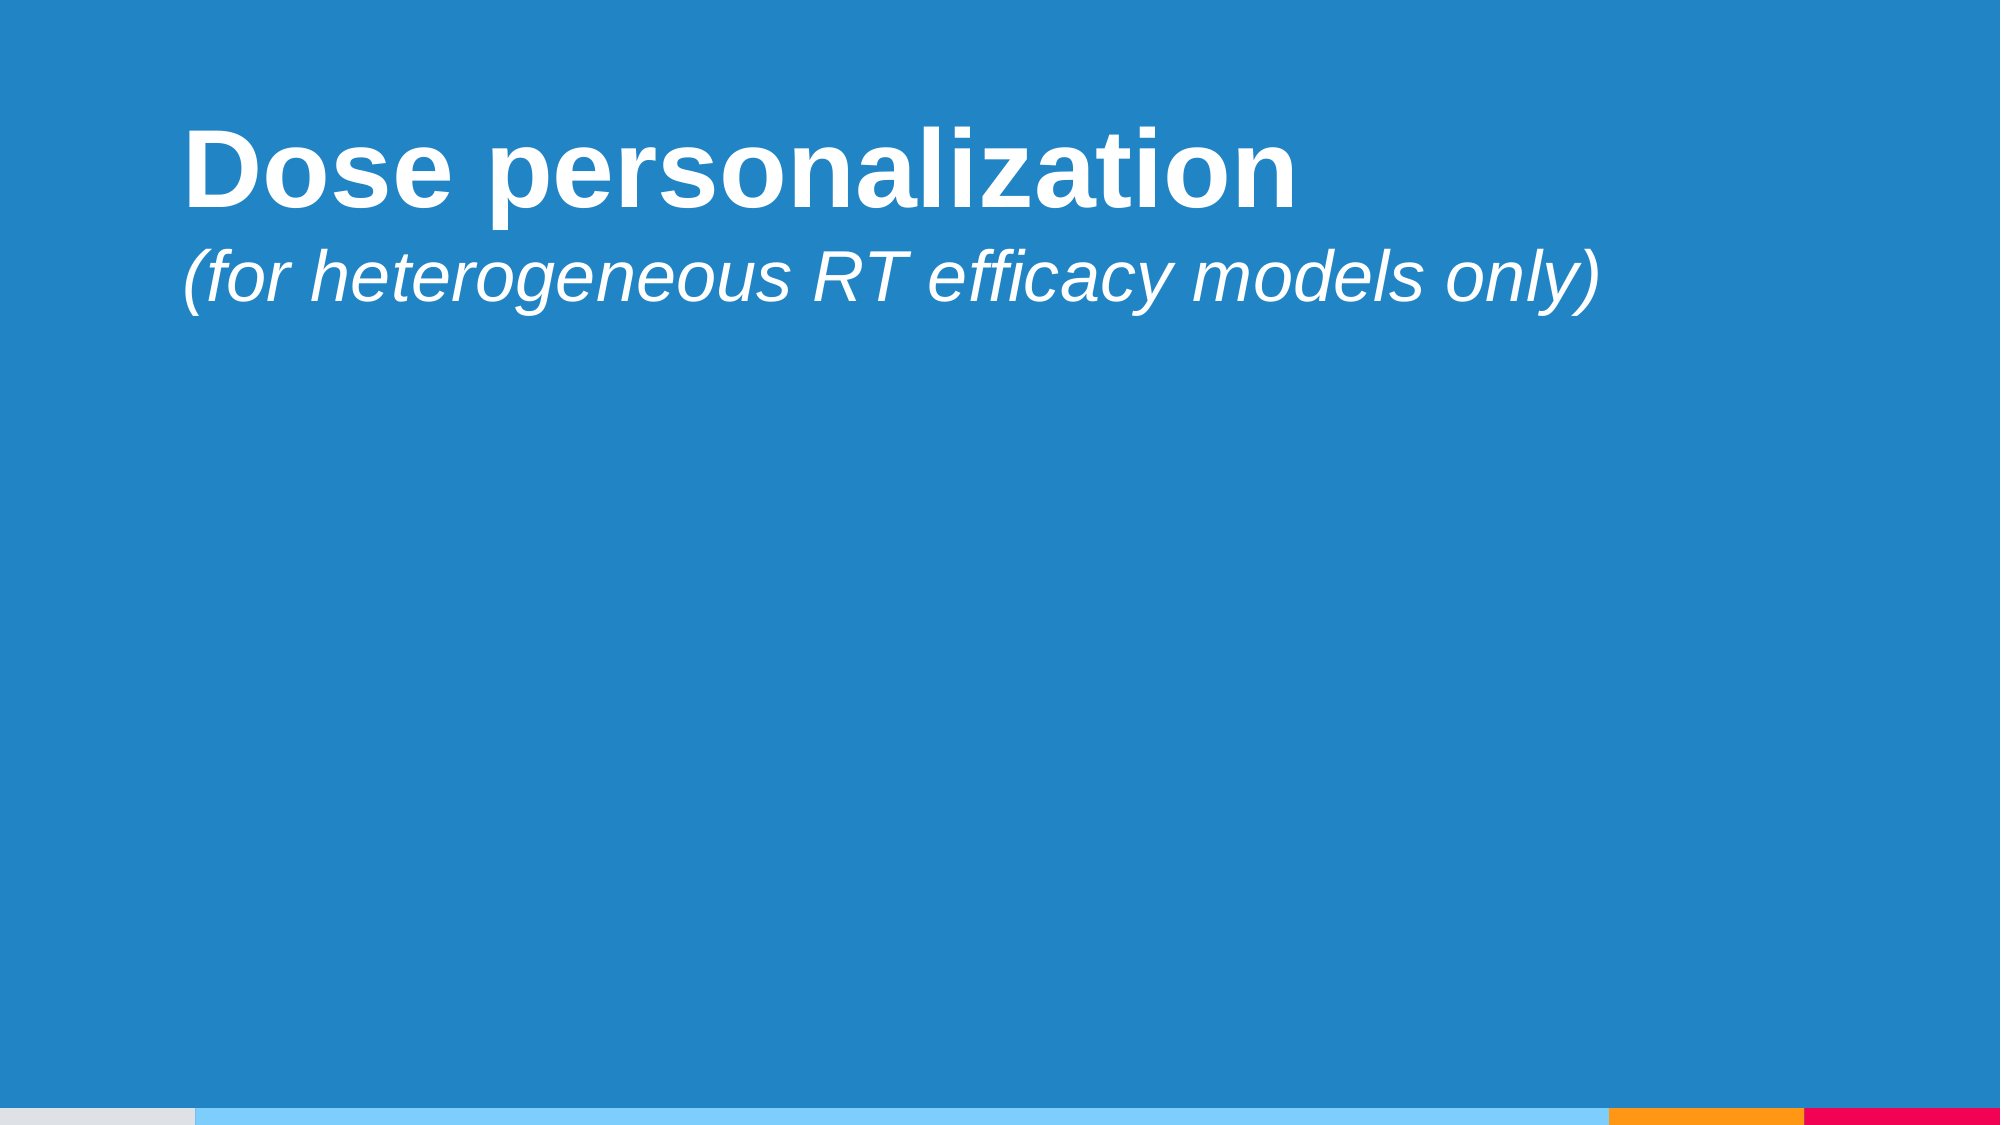

Dose personalization
(for heterogeneous RT efficacy models only)